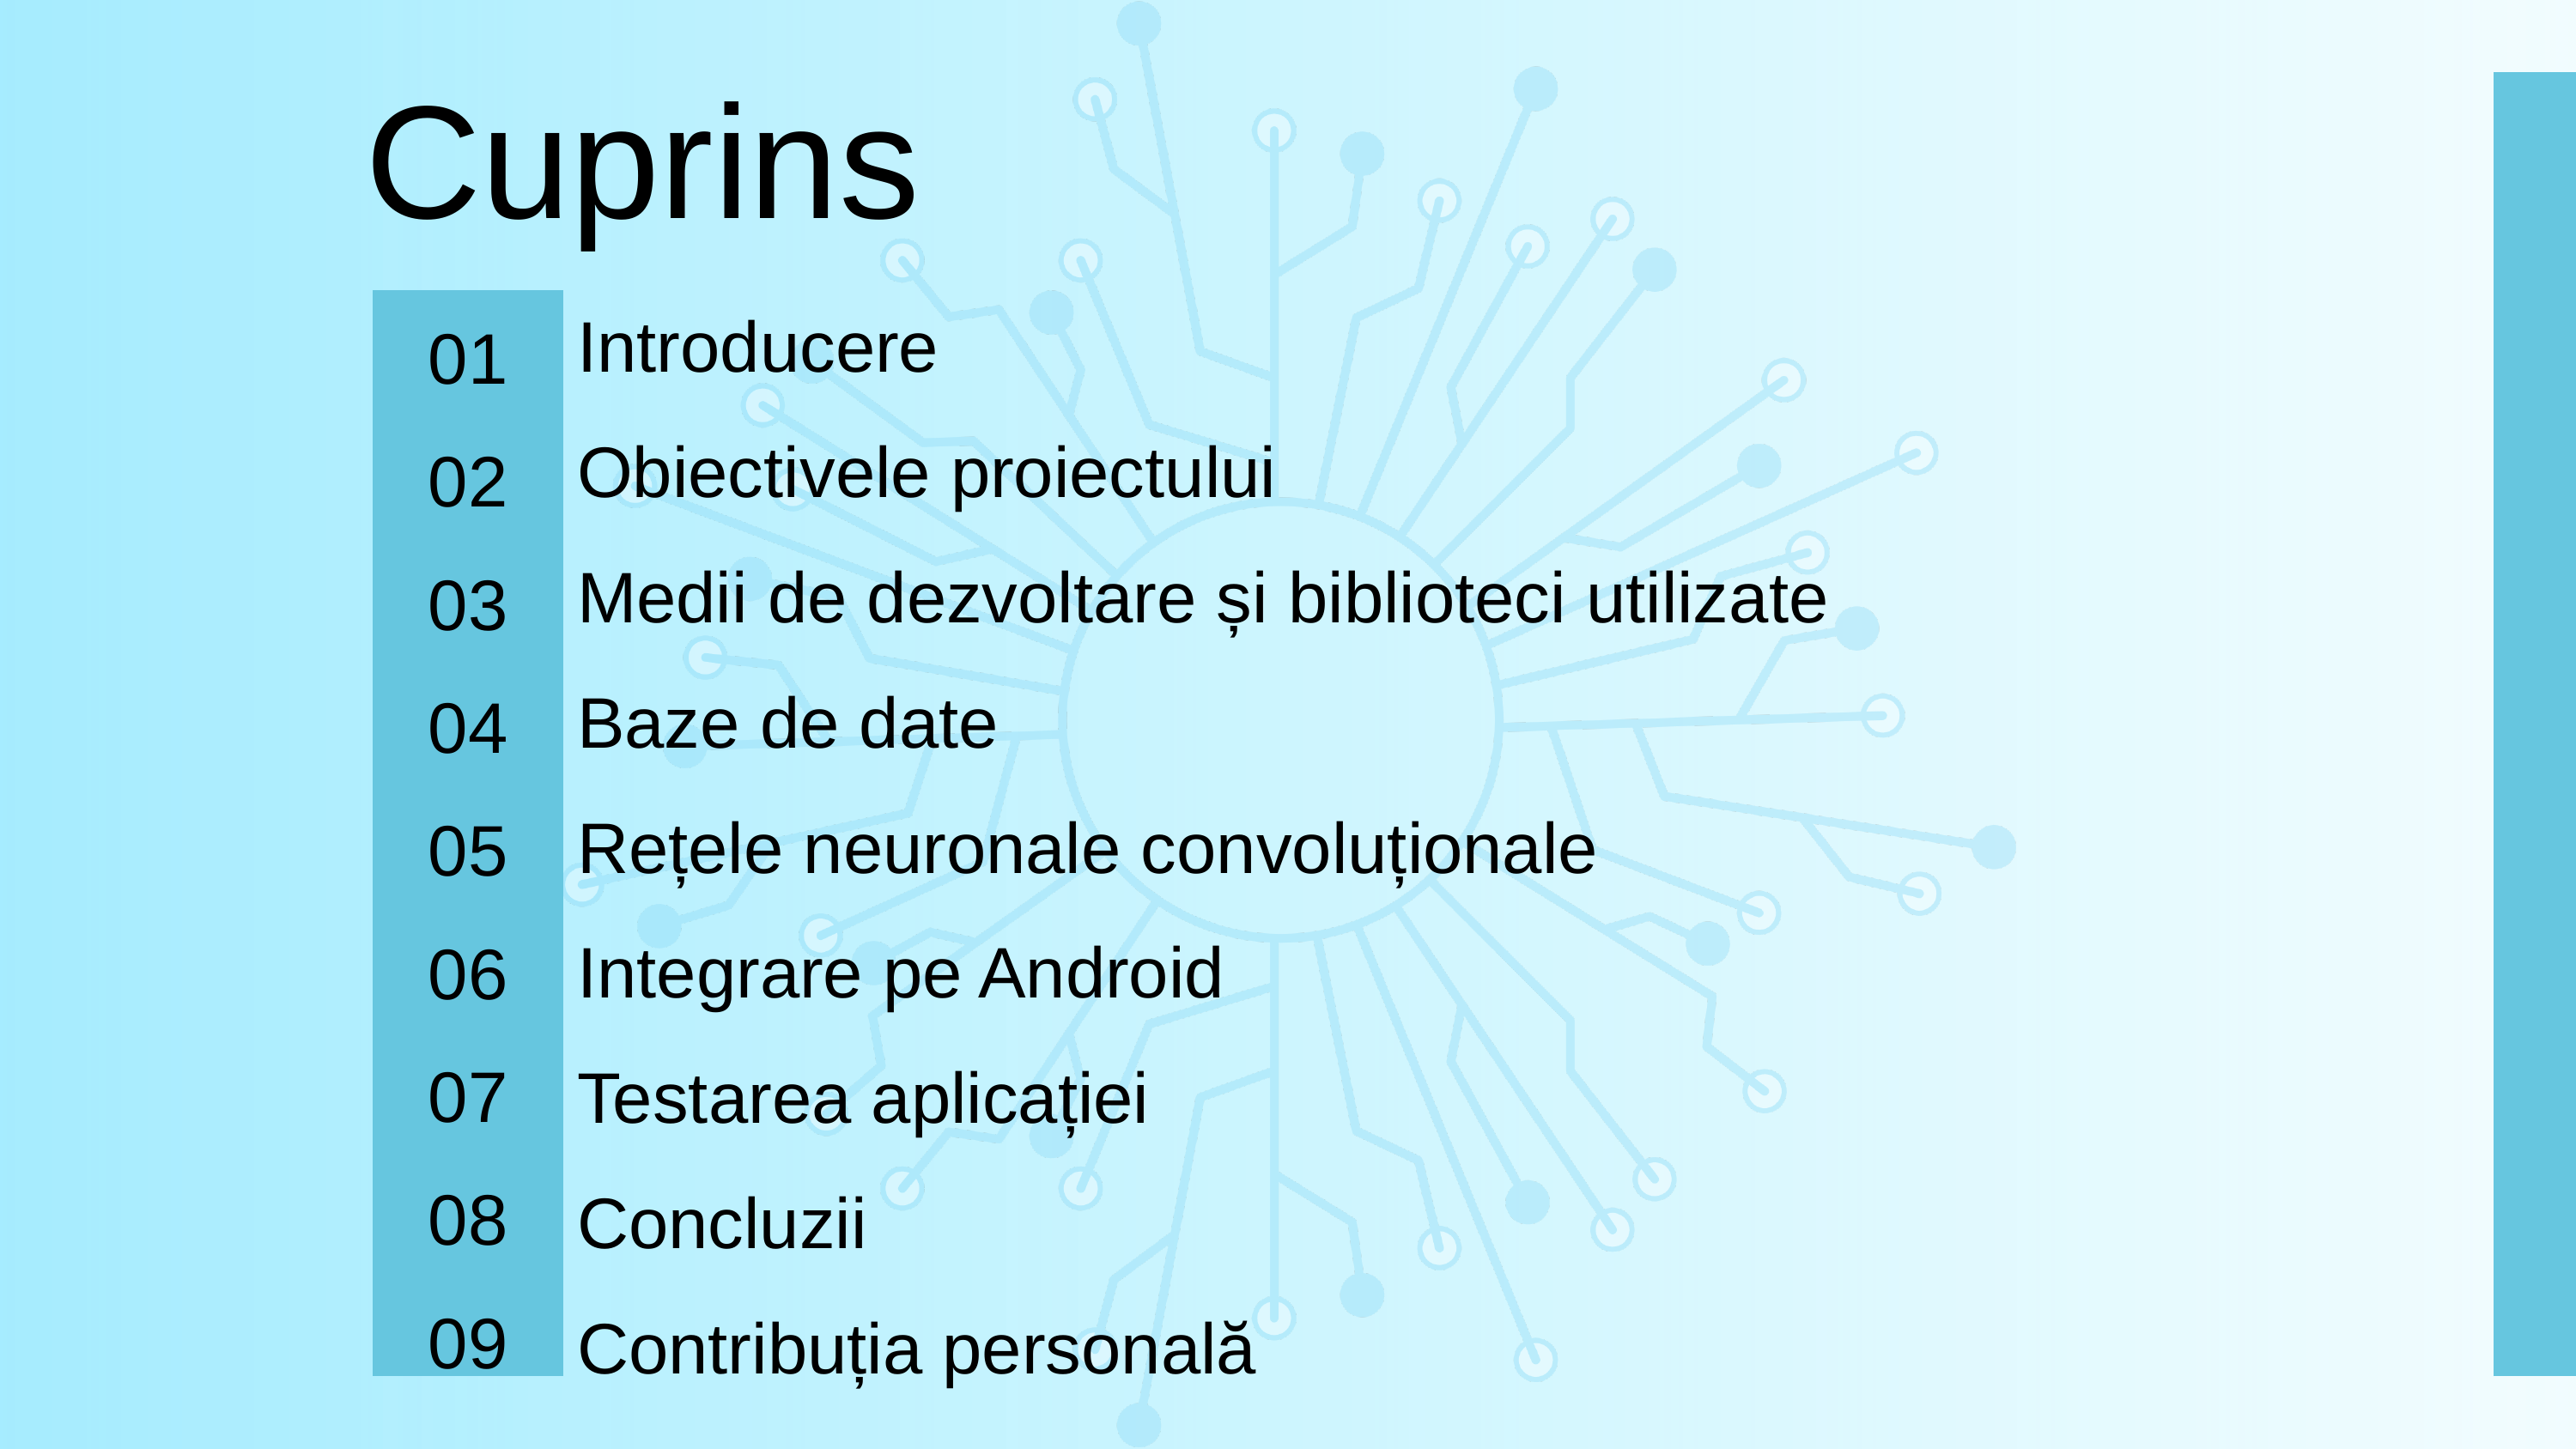

Cuprins

Introducere
Obiectivele proiectului
Medii de dezvoltare și biblioteci utilizate
Baze de date
Rețele neuronale convoluționale
Integrare pe Android
Testarea aplicației
Concluzii
Contribuția personală
01
02
03
04
05
06
07
08
09